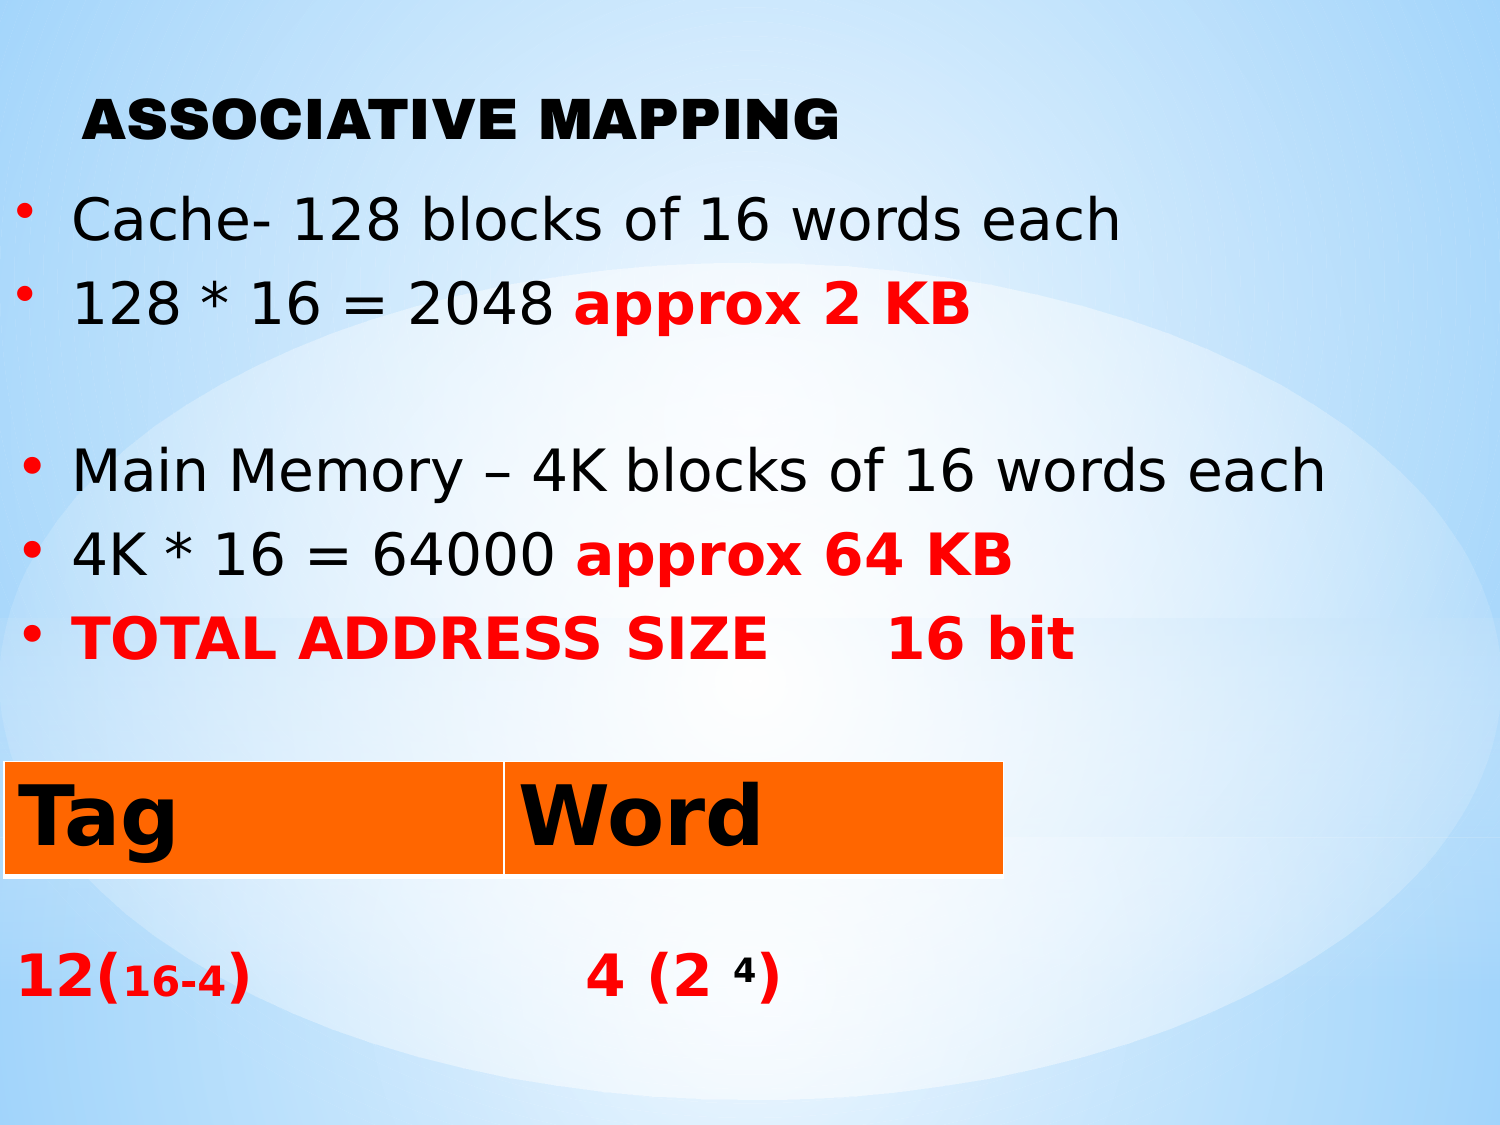

ASSOCIATIVE MAPPING
Cache- 128 blocks of 16 words each
128 * 16 = 2048 approx 2 KB

Main Memory – 4K blocks of 16 words each
4K * 16 = 64000 approx 64 KB
TOTAL ADDRESS SIZE	16 bit
| Tag | Word |
| --- | --- |
12(16-4)
4 (2 4)